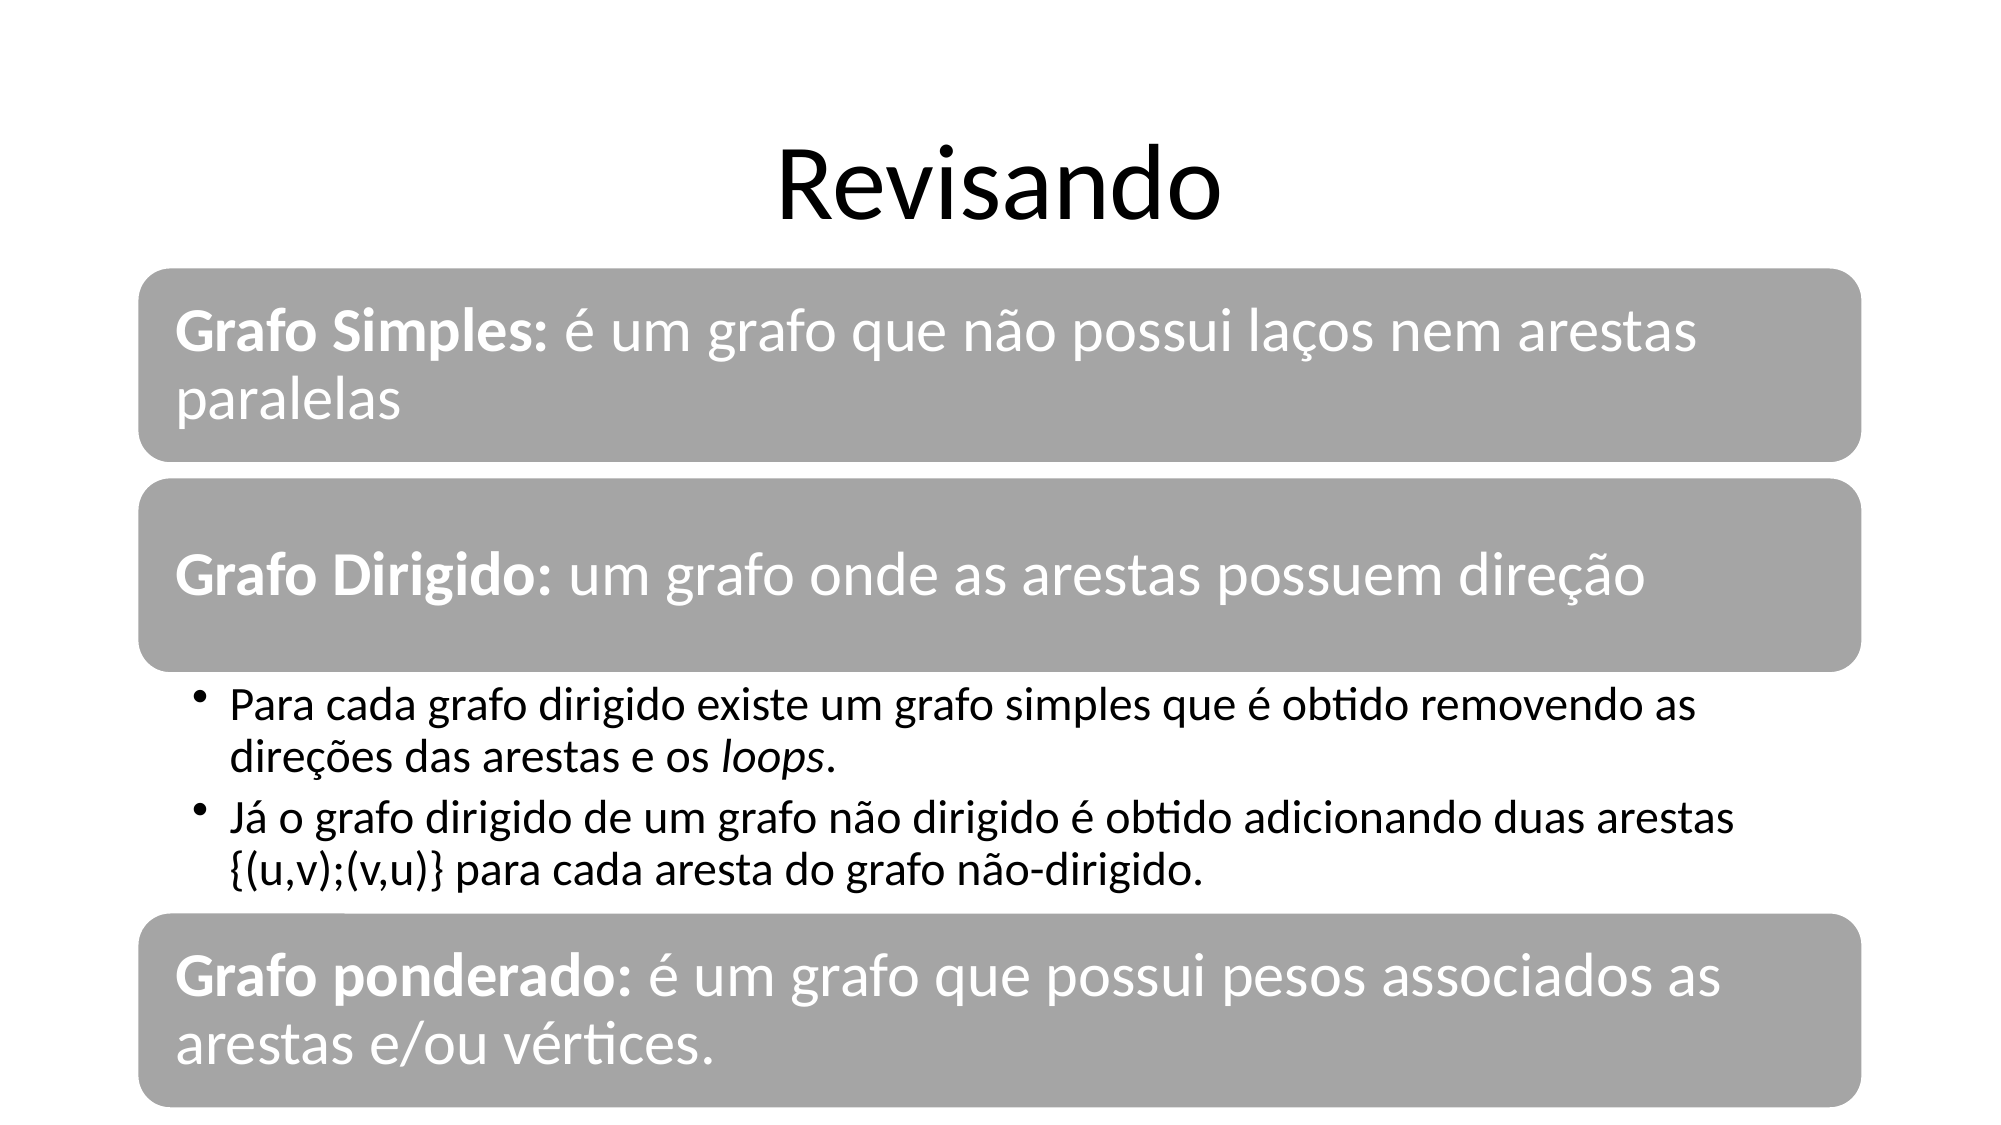

# Revisando
Grafo Simples: é um grafo que não possui laços nem arestas paralelas
Grafo Dirigido: um grafo onde as arestas possuem direção
Para cada grafo dirigido existe um grafo simples que é obtido removendo as direções das arestas e os loops.
Já o grafo dirigido de um grafo não dirigido é obtido adicionando duas arestas {(u,v);(v,u)} para cada aresta do grafo não-dirigido.
Grafo ponderado: é um grafo que possui pesos associados as arestas e/ou vértices.